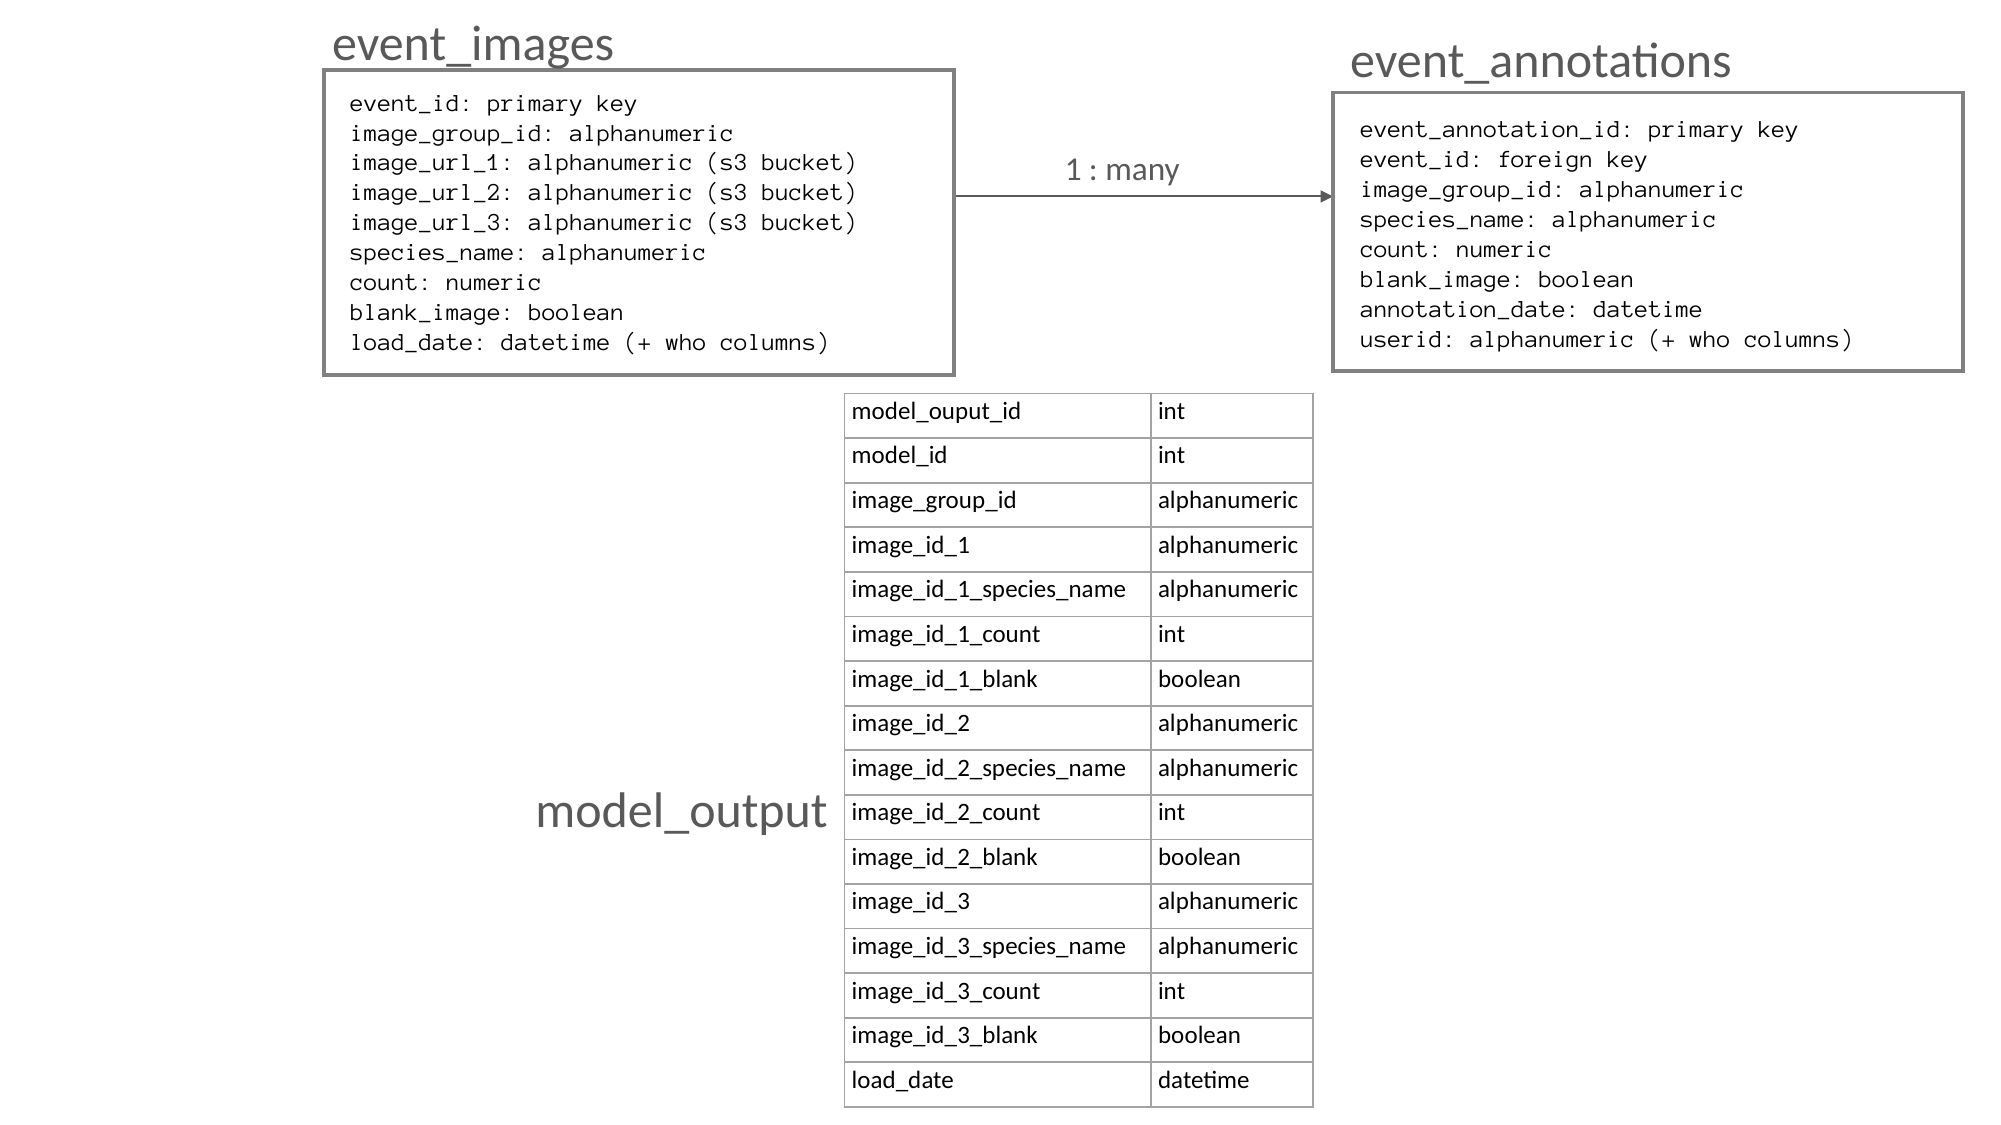

event_images
event_annotations

event_id: primary key
image_group_id: alphanumeric
image_url_1: alphanumeric (s3 bucket)
image_url_2: alphanumeric (s3 bucket)
image_url_3: alphanumeric (s3 bucket)
species_name: alphanumeric
count: numeric
blank_image: boolean
load_date: datetime (+ who columns)

event_annotation_id: primary key
event_id: foreign key
image_group_id: alphanumeric
species_name: alphanumeric
count: numeric
blank_image: boolean
annotation_date: datetime
userid: alphanumeric (+ who columns)
1 : many
| model\_ouput\_id | int |
| --- | --- |
| model\_id | int |
| image\_group\_id | alphanumeric |
| image\_id\_1 | alphanumeric |
| image\_id\_1\_species\_name | alphanumeric |
| image\_id\_1\_count | int |
| image\_id\_1\_blank | boolean |
| image\_id\_2 | alphanumeric |
| image\_id\_2\_species\_name | alphanumeric |
| image\_id\_2\_count | int |
| image\_id\_2\_blank | boolean |
| image\_id\_3 | alphanumeric |
| image\_id\_3\_species\_name | alphanumeric |
| image\_id\_3\_count | int |
| image\_id\_3\_blank | boolean |
| load\_date | datetime |
model_output